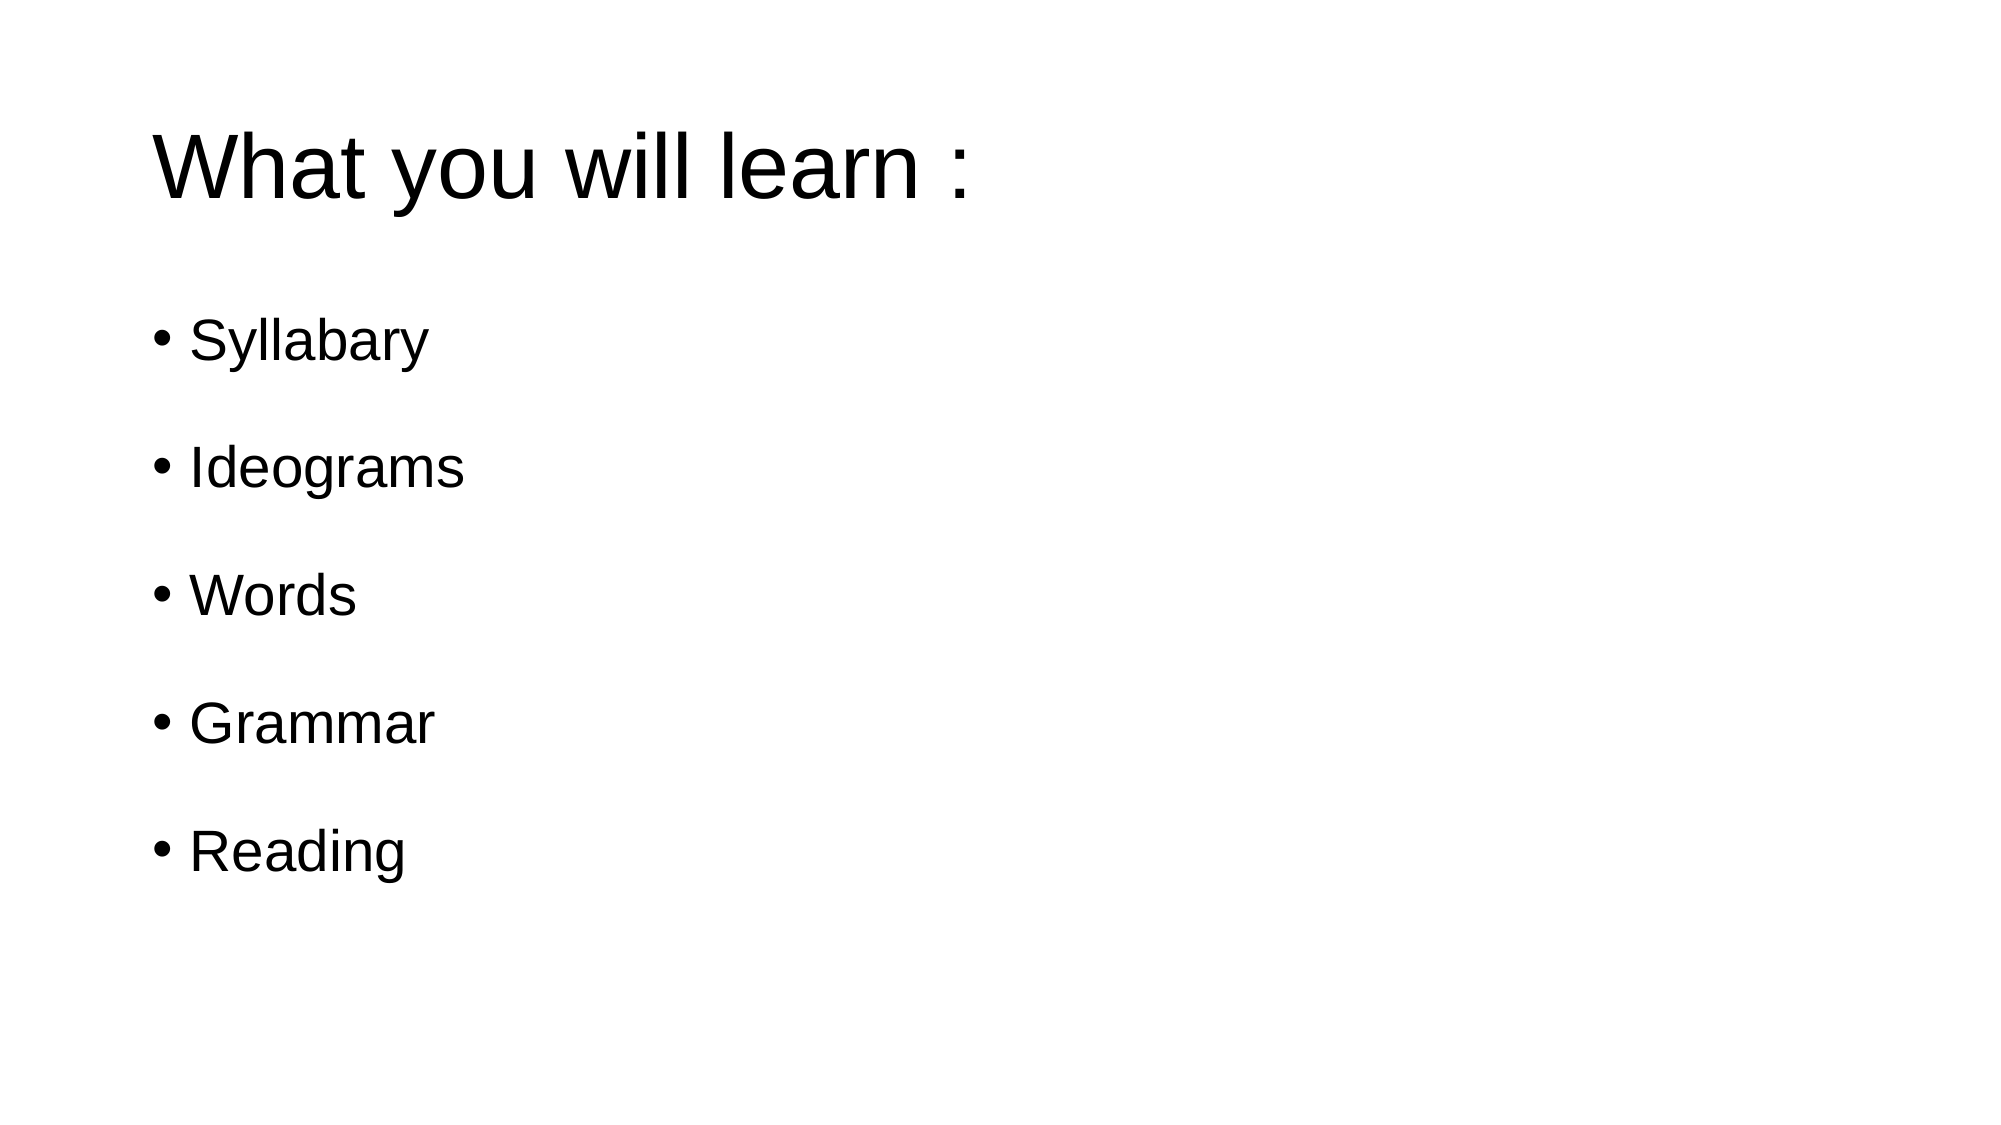

# What you will learn :
Syllabary
Ideograms
Words
Grammar
Reading